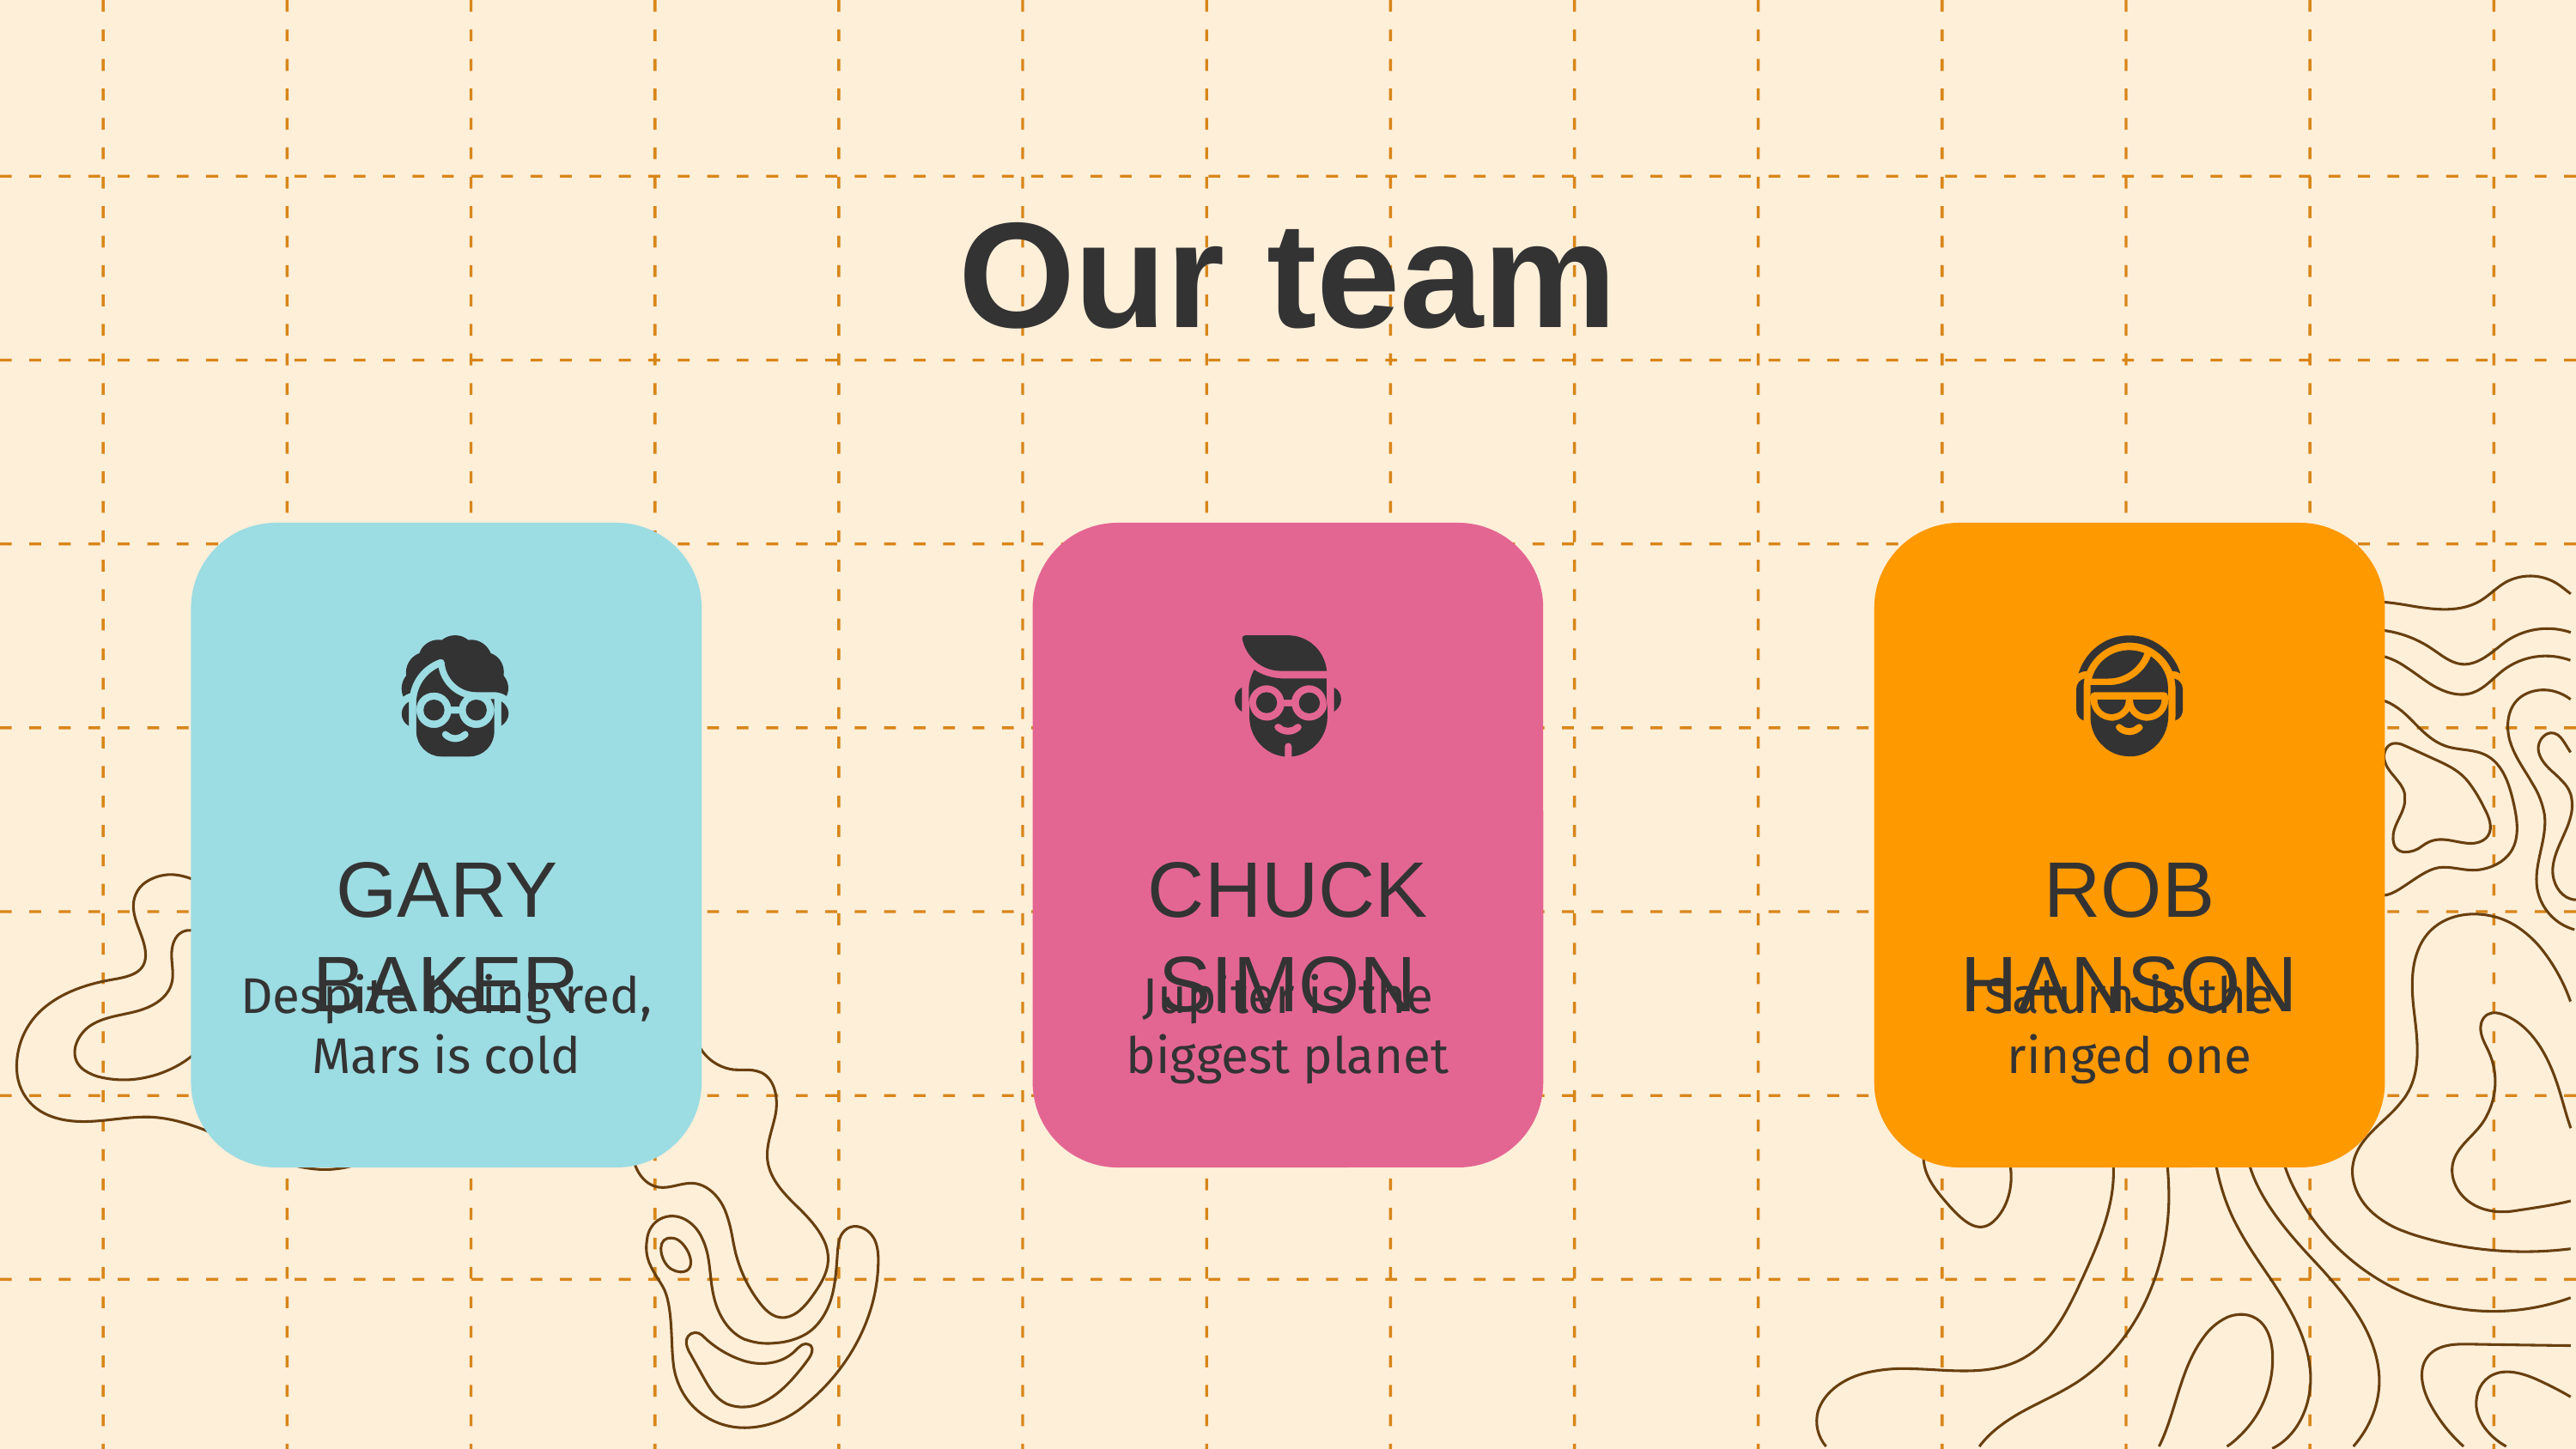

# Our team

GARY BAKER
CHUCK SIMON
ROB HANSON
Despite being red, Mars is cold
Jupiter is the biggest planet
Saturn is the ringed one